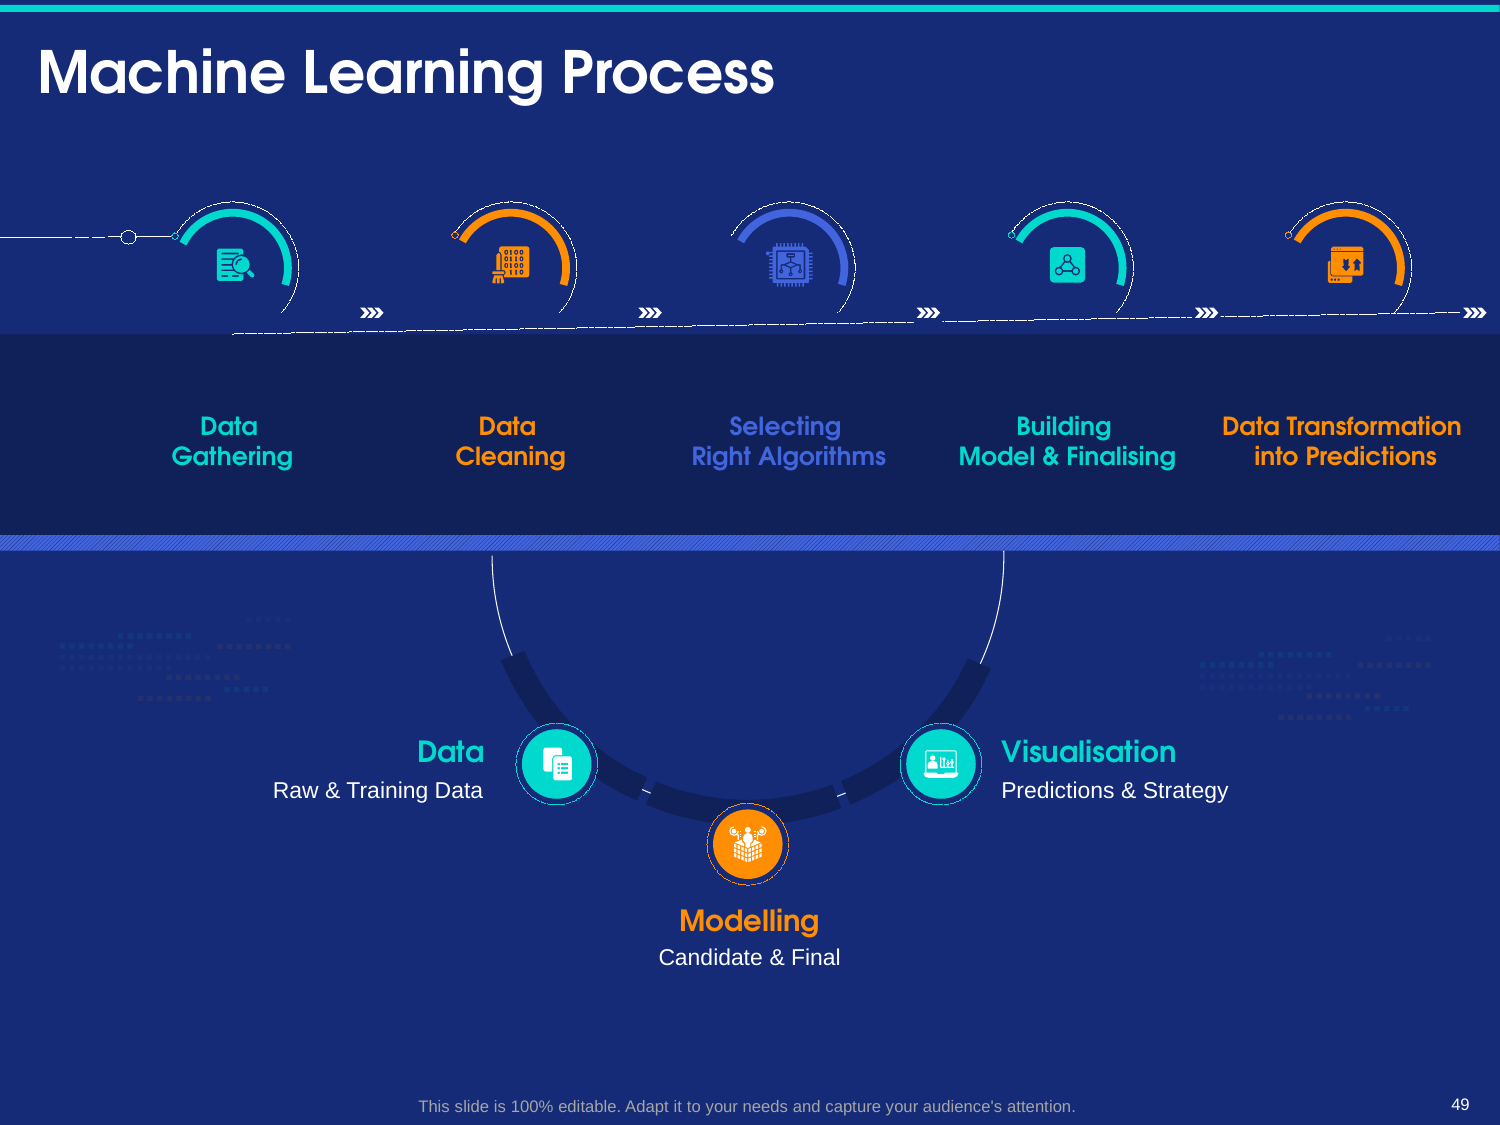

# Machine Learning Process

Data
Gathering
Data
Cleaning
Selecting
Right Algorithms
Building
Model & Finalising
Data Transformation
into Predictions

Data
Raw & Training Data
Visualisation
Predictions & Strategy
Modelling
Candidate & Final

49
This slide is 100% editable. Adapt it to your needs and capture your audience's attention.